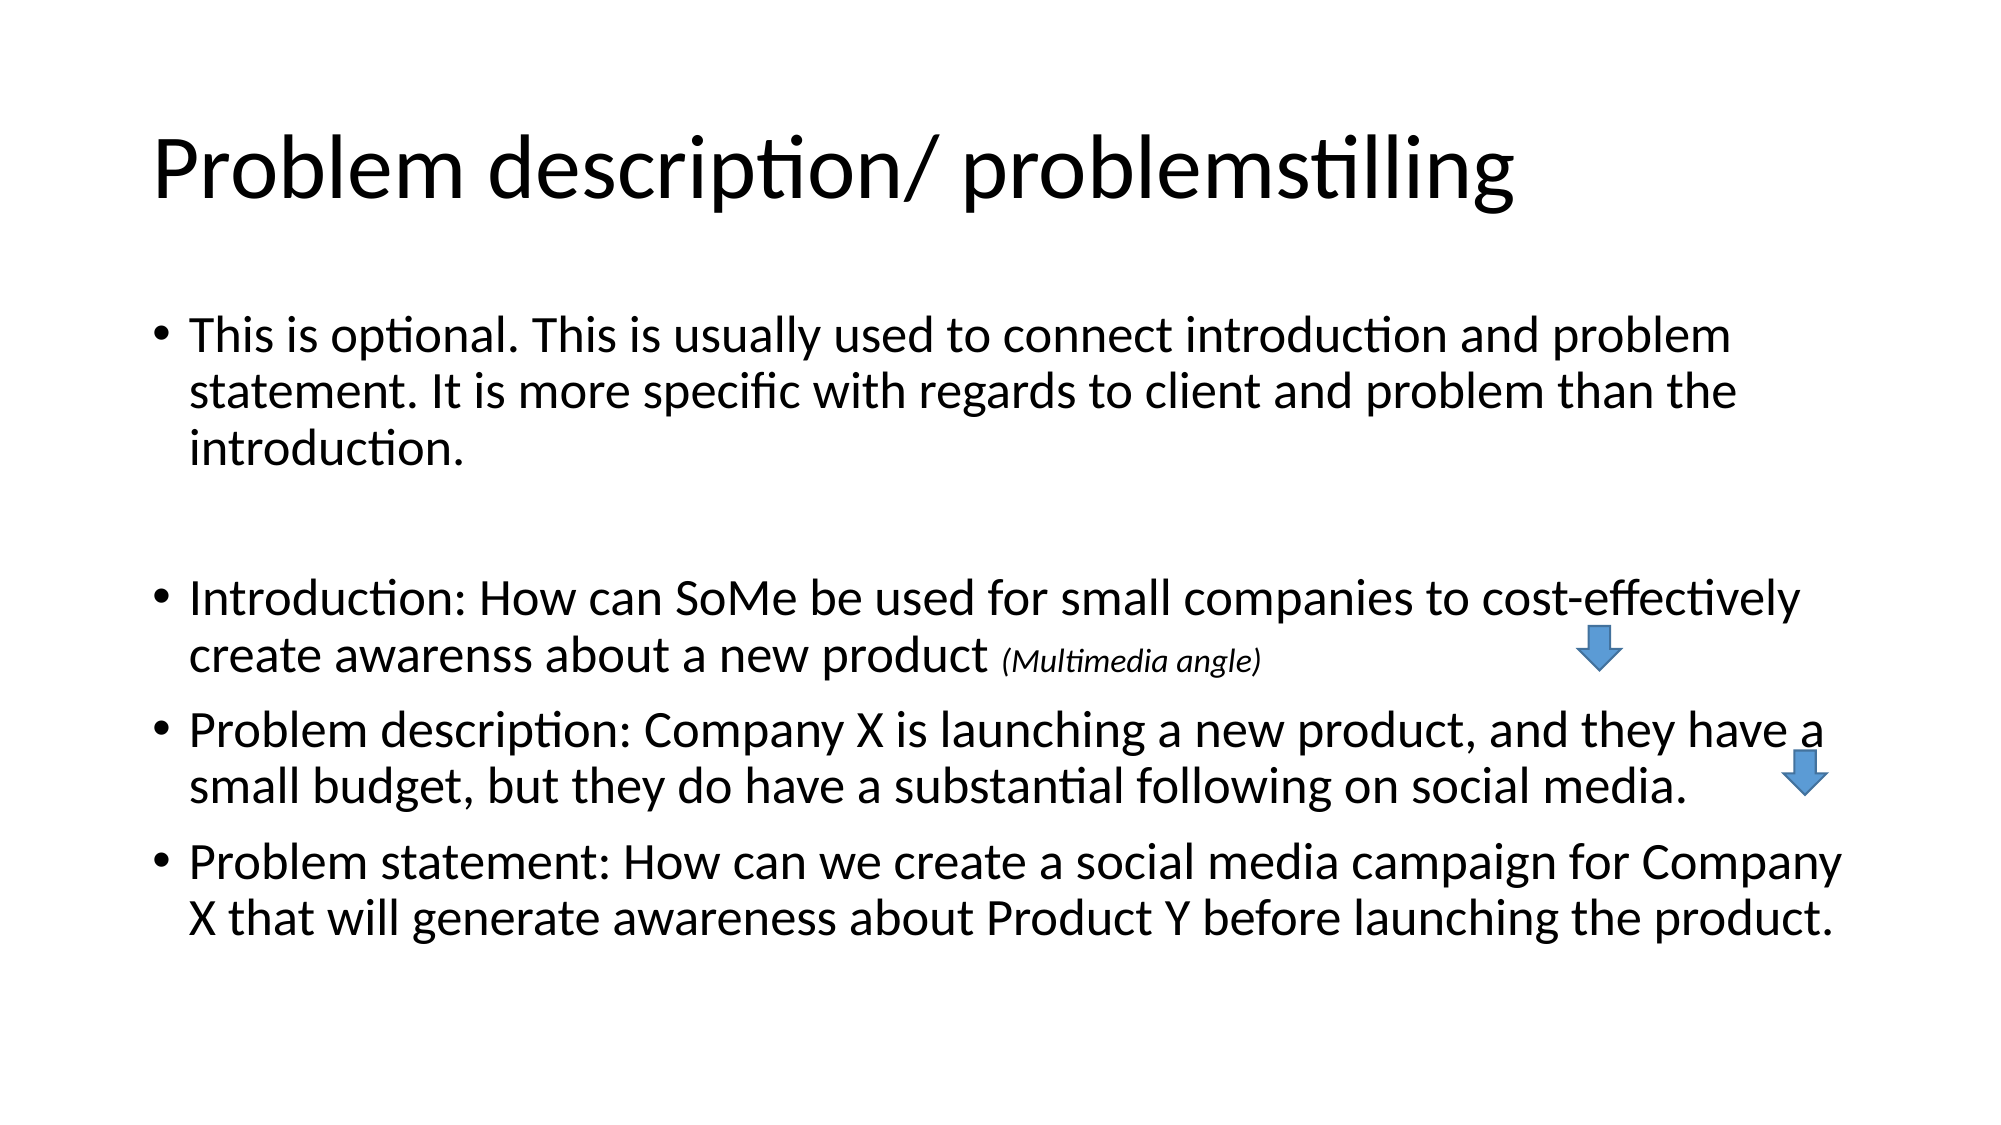

# Problem description/ problemstilling
This is optional. This is usually used to connect introduction and problem statement. It is more specific with regards to client and problem than the introduction.

Introduction: How can SoMe be used for small companies to cost-effectively create awarenss about a new product (Multimedia angle)
Problem description: Company X is launching a new product, and they have a small budget, but they do have a substantial following on social media.
Problem statement: How can we create a social media campaign for Company X that will generate awareness about Product Y before launching the product.